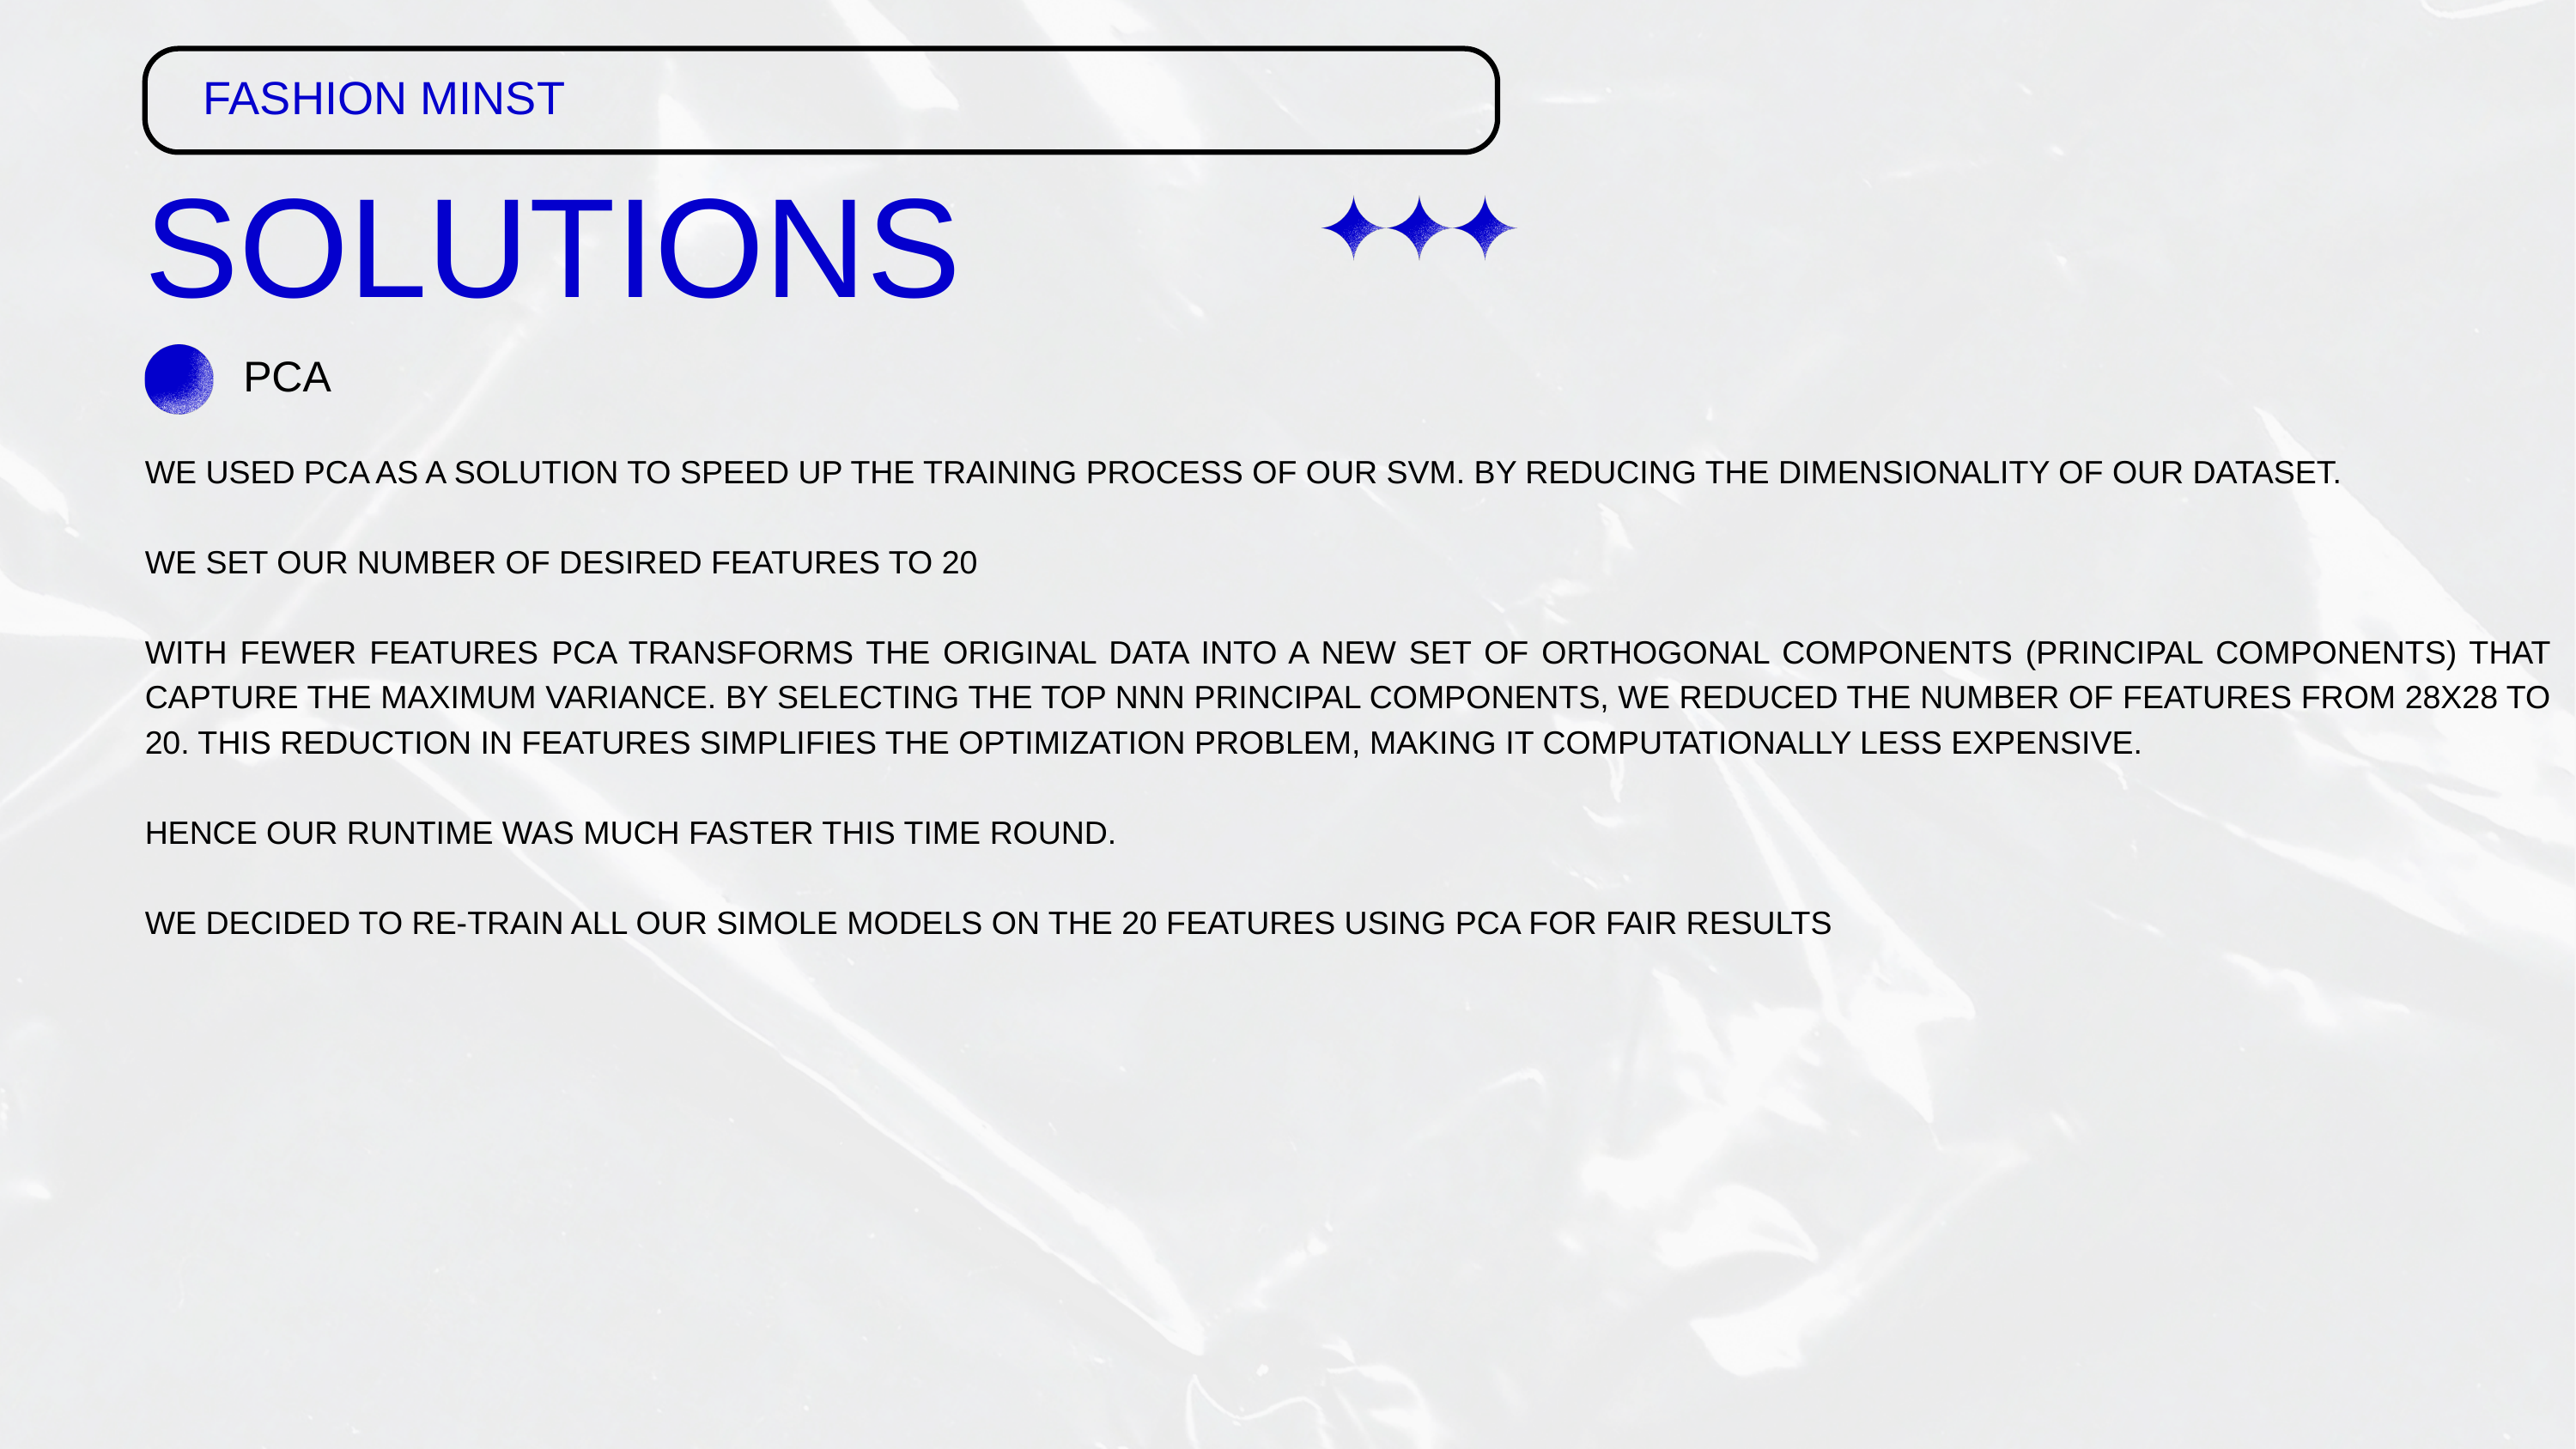

FASHION MINST
SOLUTIONS

PCA
WE USED PCA AS A SOLUTION TO SPEED UP THE TRAINING PROCESS OF OUR SVM. BY REDUCING THE DIMENSIONALITY OF OUR DATASET.

WE SET OUR NUMBER OF DESIRED FEATURES TO 20

WITH FEWER FEATURES PCA TRANSFORMS THE ORIGINAL DATA INTO A NEW SET OF ORTHOGONAL COMPONENTS (PRINCIPAL COMPONENTS) THAT CAPTURE THE MAXIMUM VARIANCE. BY SELECTING THE TOP NNN PRINCIPAL COMPONENTS, WE REDUCED THE NUMBER OF FEATURES FROM 28X28 TO 20. THIS REDUCTION IN FEATURES SIMPLIFIES THE OPTIMIZATION PROBLEM, MAKING IT COMPUTATIONALLY LESS EXPENSIVE.

HENCE OUR RUNTIME WAS MUCH FASTER THIS TIME ROUND.

WE DECIDED TO RE-TRAIN ALL OUR SIMOLE MODELS ON THE 20 FEATURES USING PCA FOR FAIR RESULTS